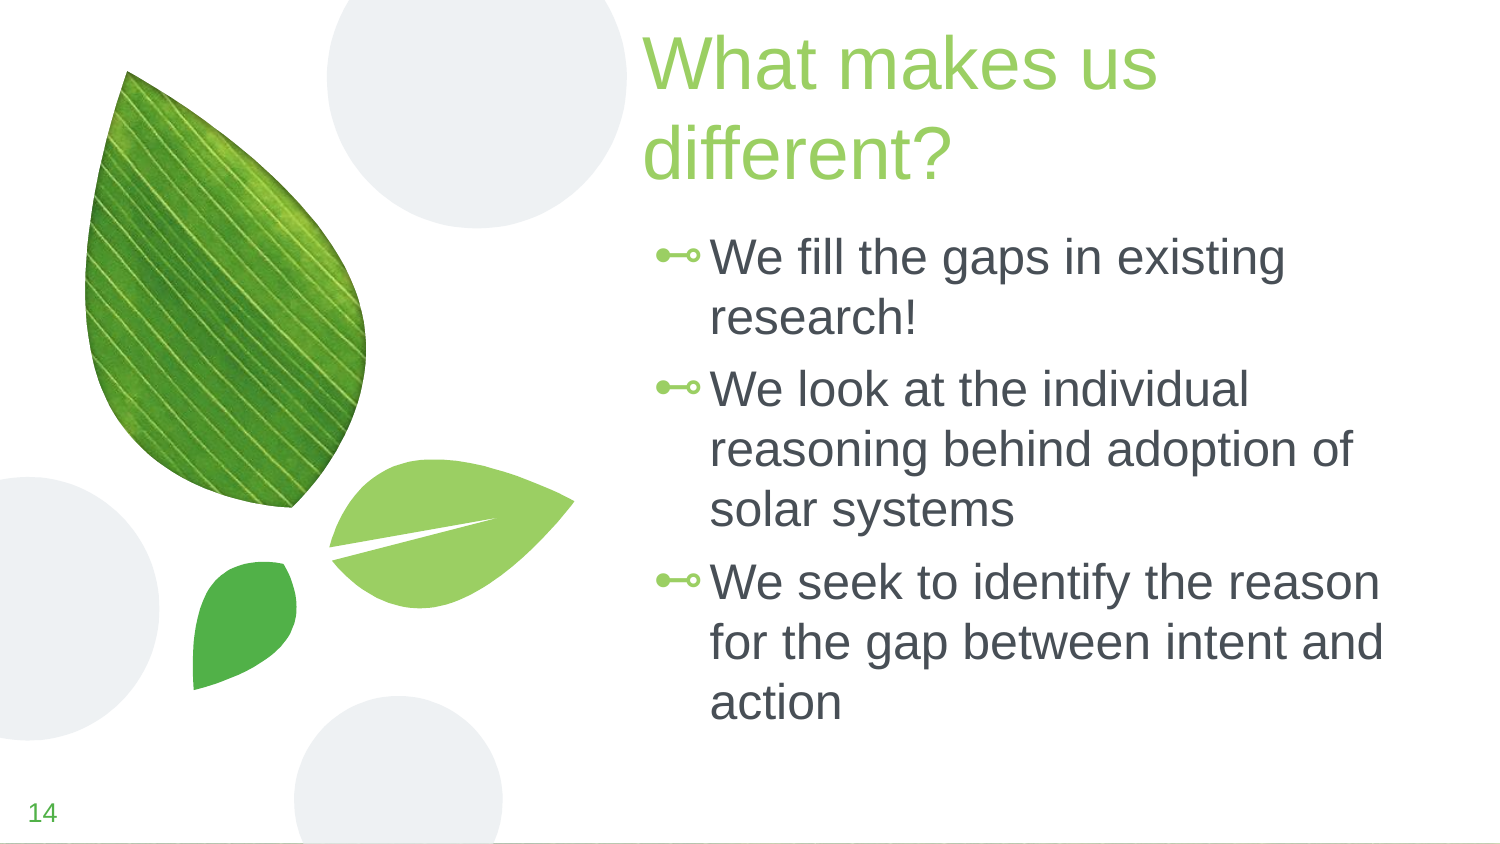

# What makes us different?
We fill the gaps in existing research!
We look at the individual reasoning behind adoption of solar systems
We seek to identify the reason for the gap between intent and action
14